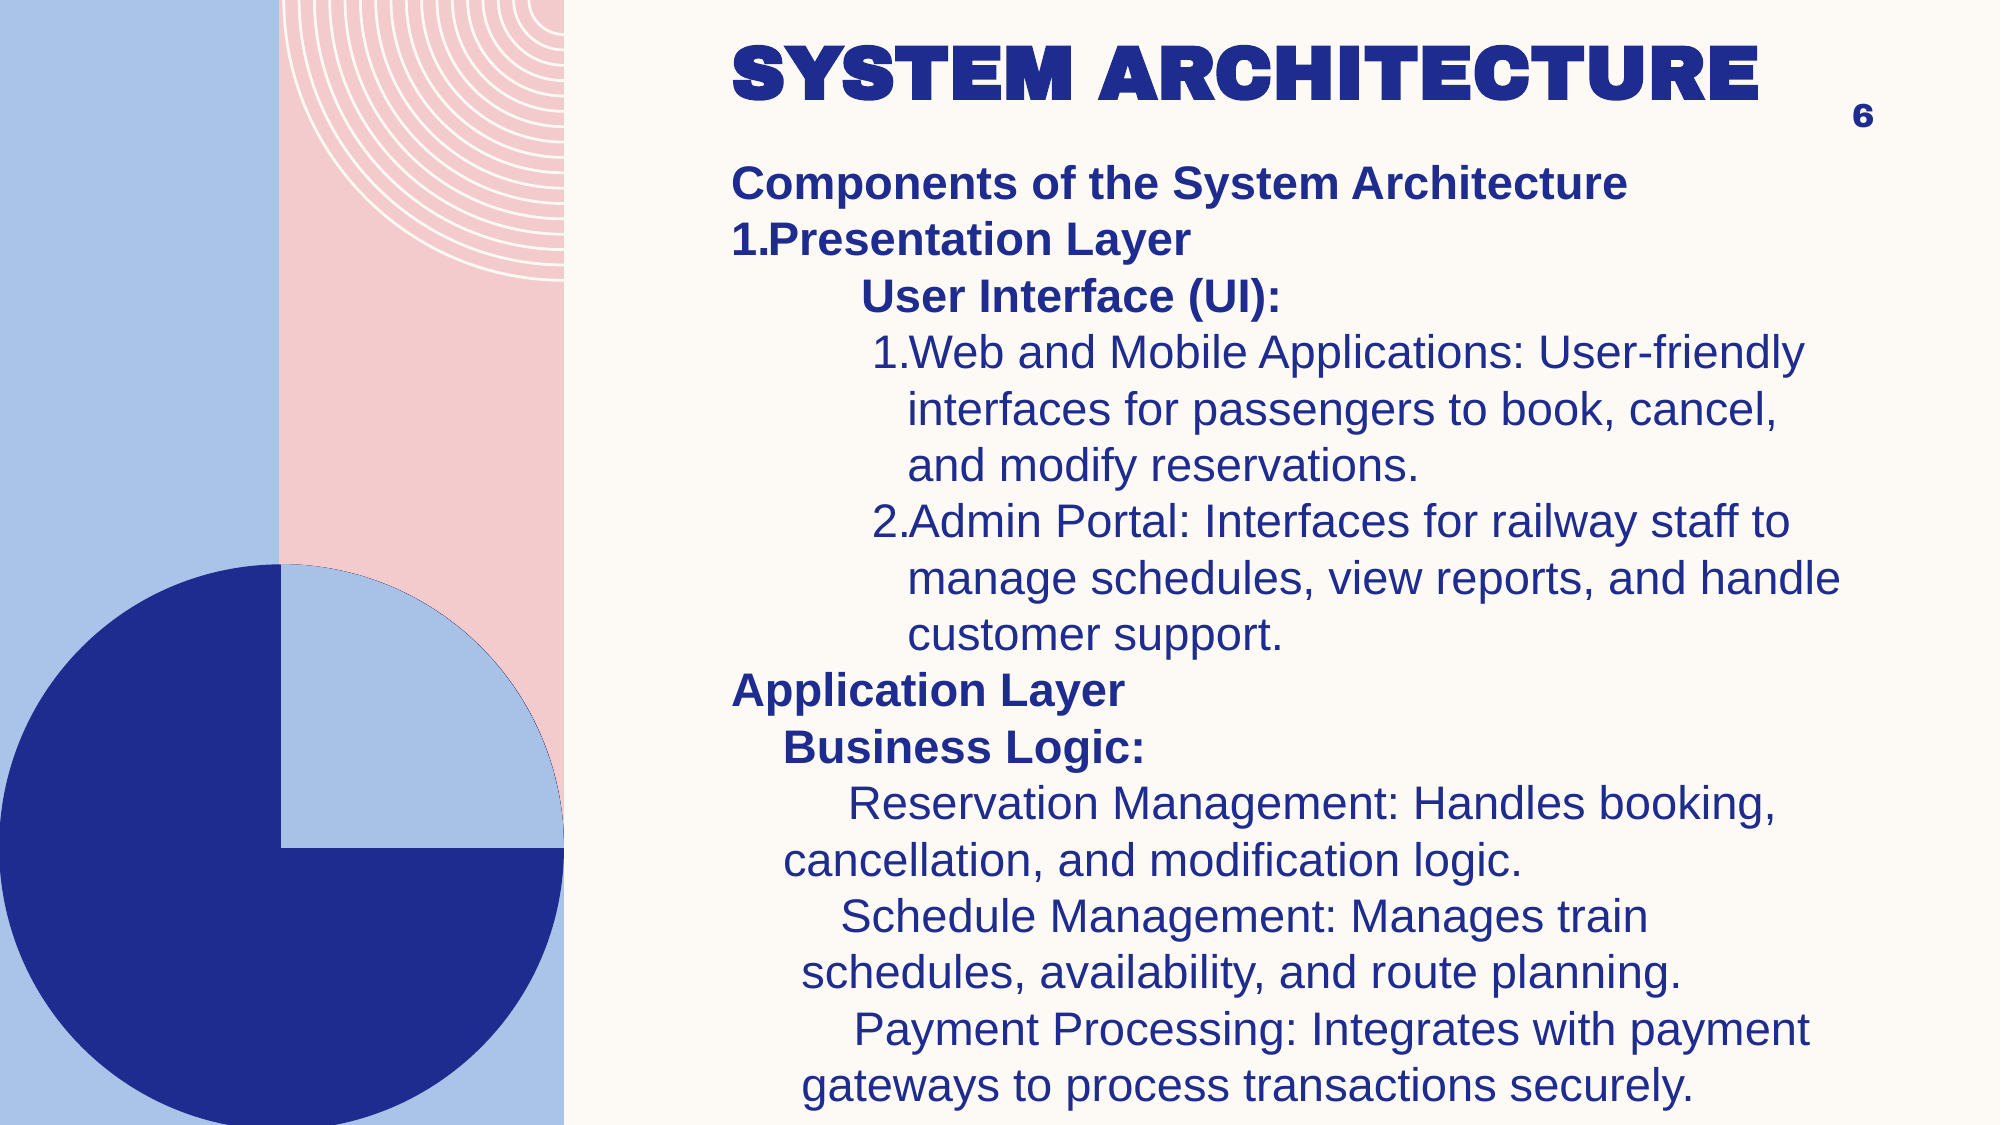

# SYSTEM ARCHITECTURE
6
Components of the System Architecture
Presentation Layer
          User Interface (UI):
Web and Mobile Applications: User-friendly interfaces for passengers to book, cancel, and modify reservations.
Admin Portal: Interfaces for railway staff to manage schedules, view reports, and handle customer support.
Application Layer
    Business Logic:
         Reservation Management: Handles booking,           cancellation, and modification logic.
   Schedule Management: Manages train schedules, availability, and route planning.
    Payment Processing: Integrates with payment gateways to process transactions securely.